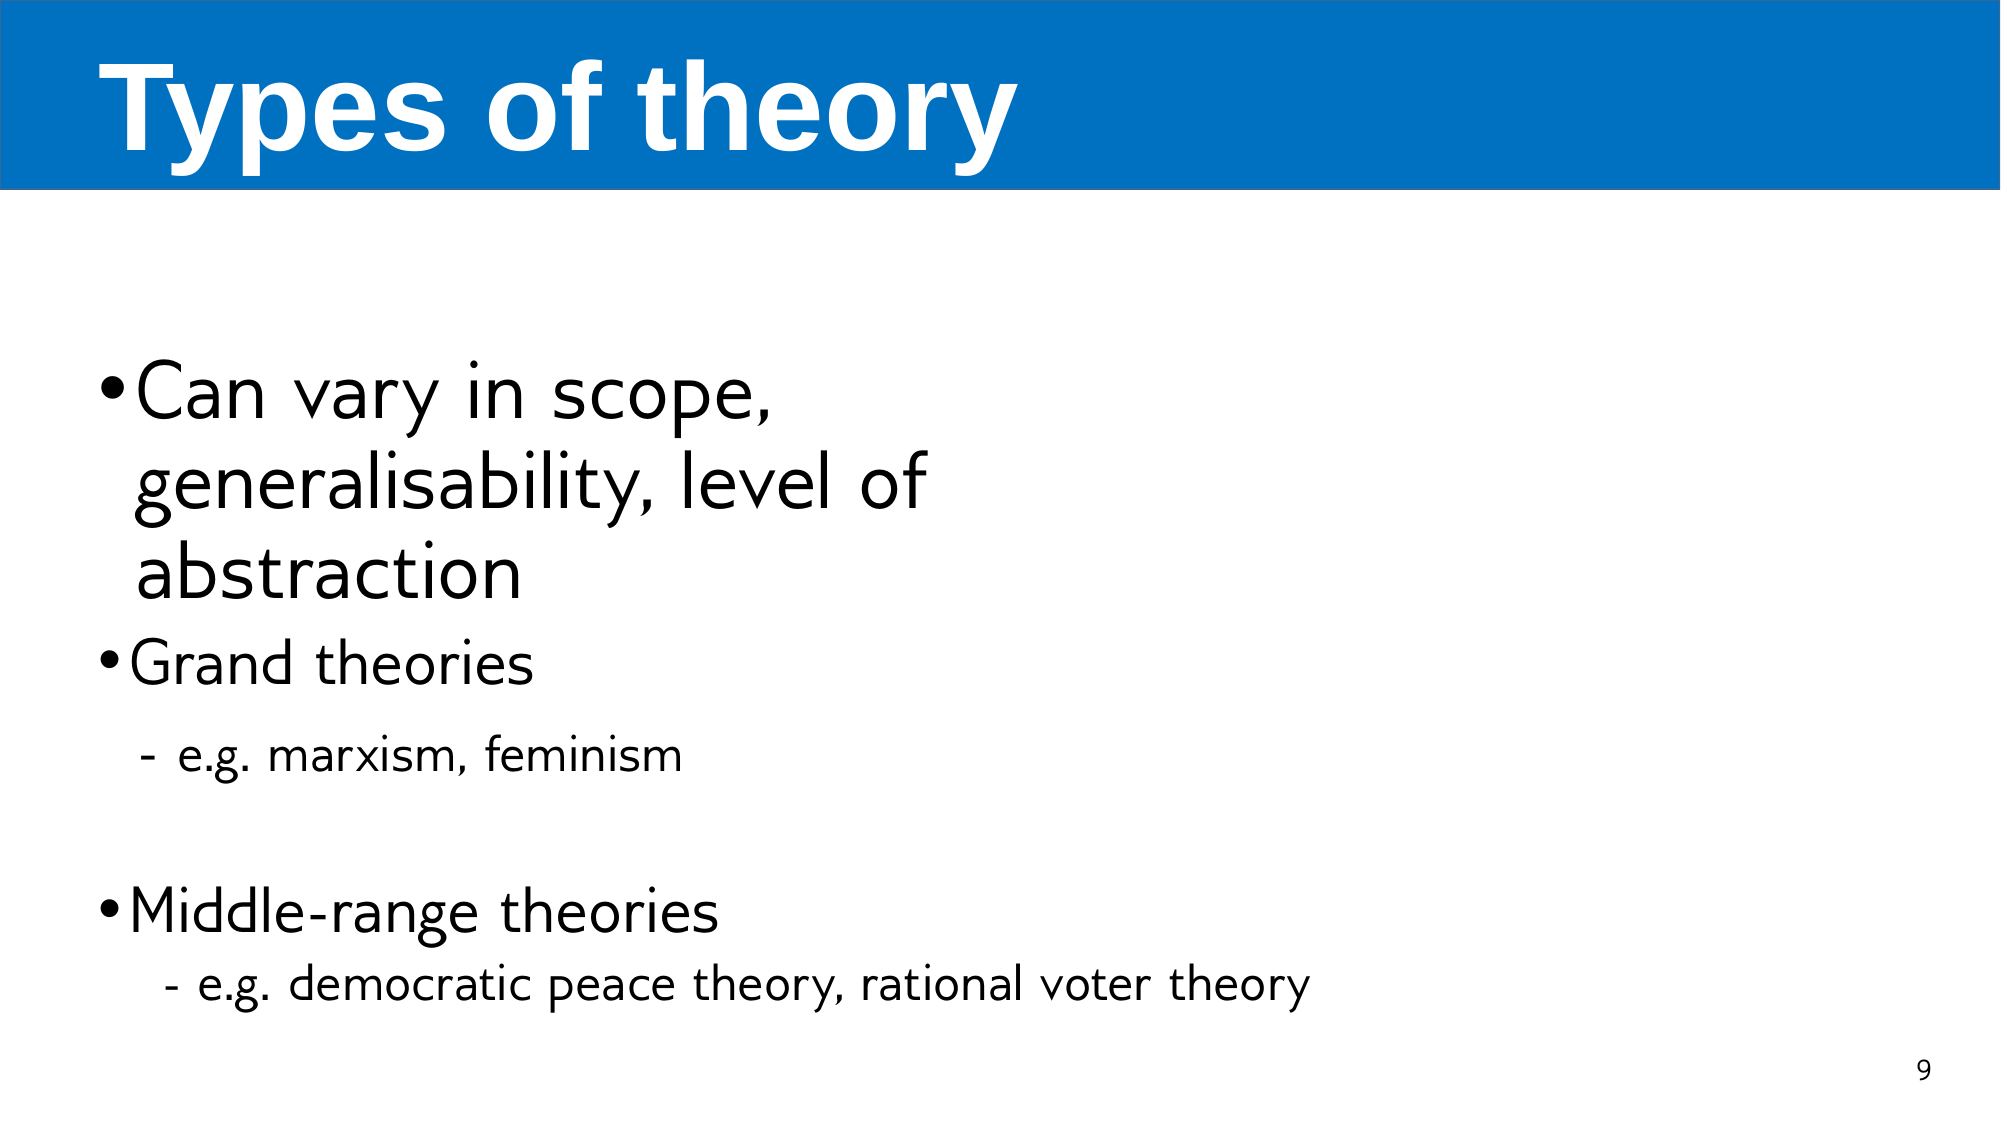

# Types of theory
Can vary in scope, generalisability, level of abstraction
Grand theories
  - e.g. marxism, feminism

Middle-range theories
- e.g. democratic peace theory, rational voter theory
9